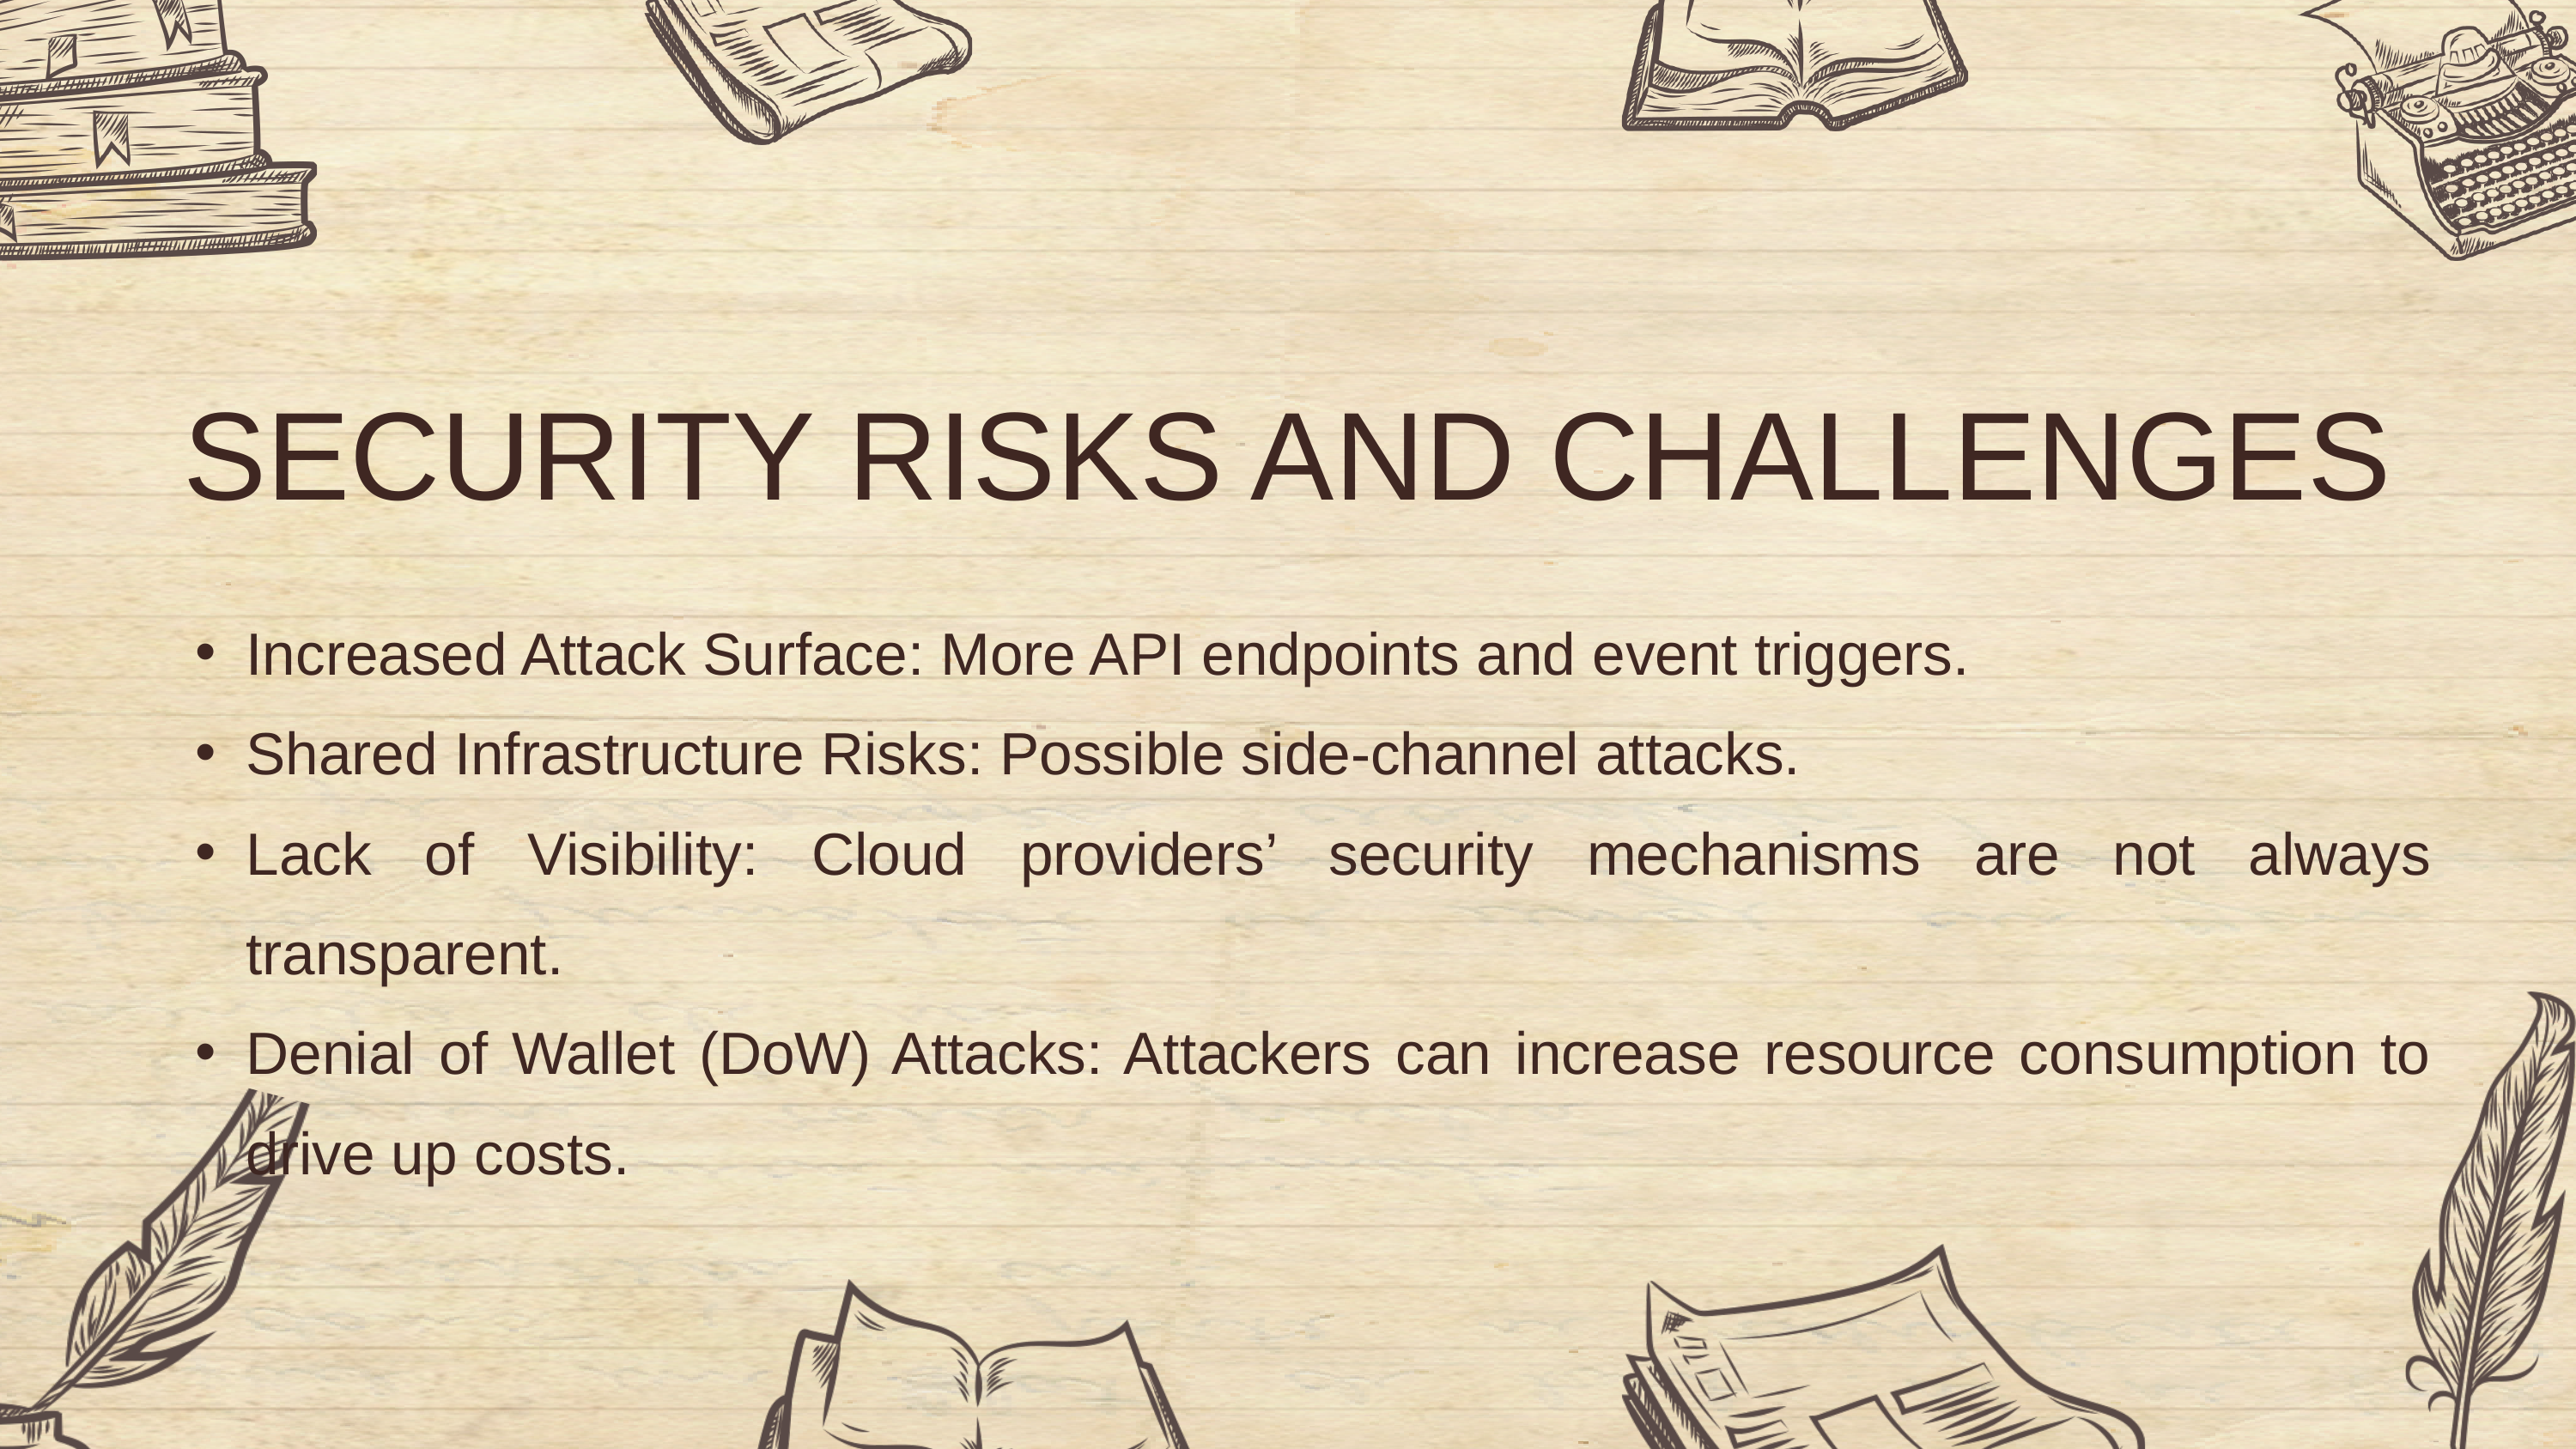

SECURITY RISKS AND CHALLENGES
Increased Attack Surface: More API endpoints and event triggers.
Shared Infrastructure Risks: Possible side-channel attacks.
Lack of Visibility: Cloud providers’ security mechanisms are not always transparent.
Denial of Wallet (DoW) Attacks: Attackers can increase resource consumption to drive up costs.